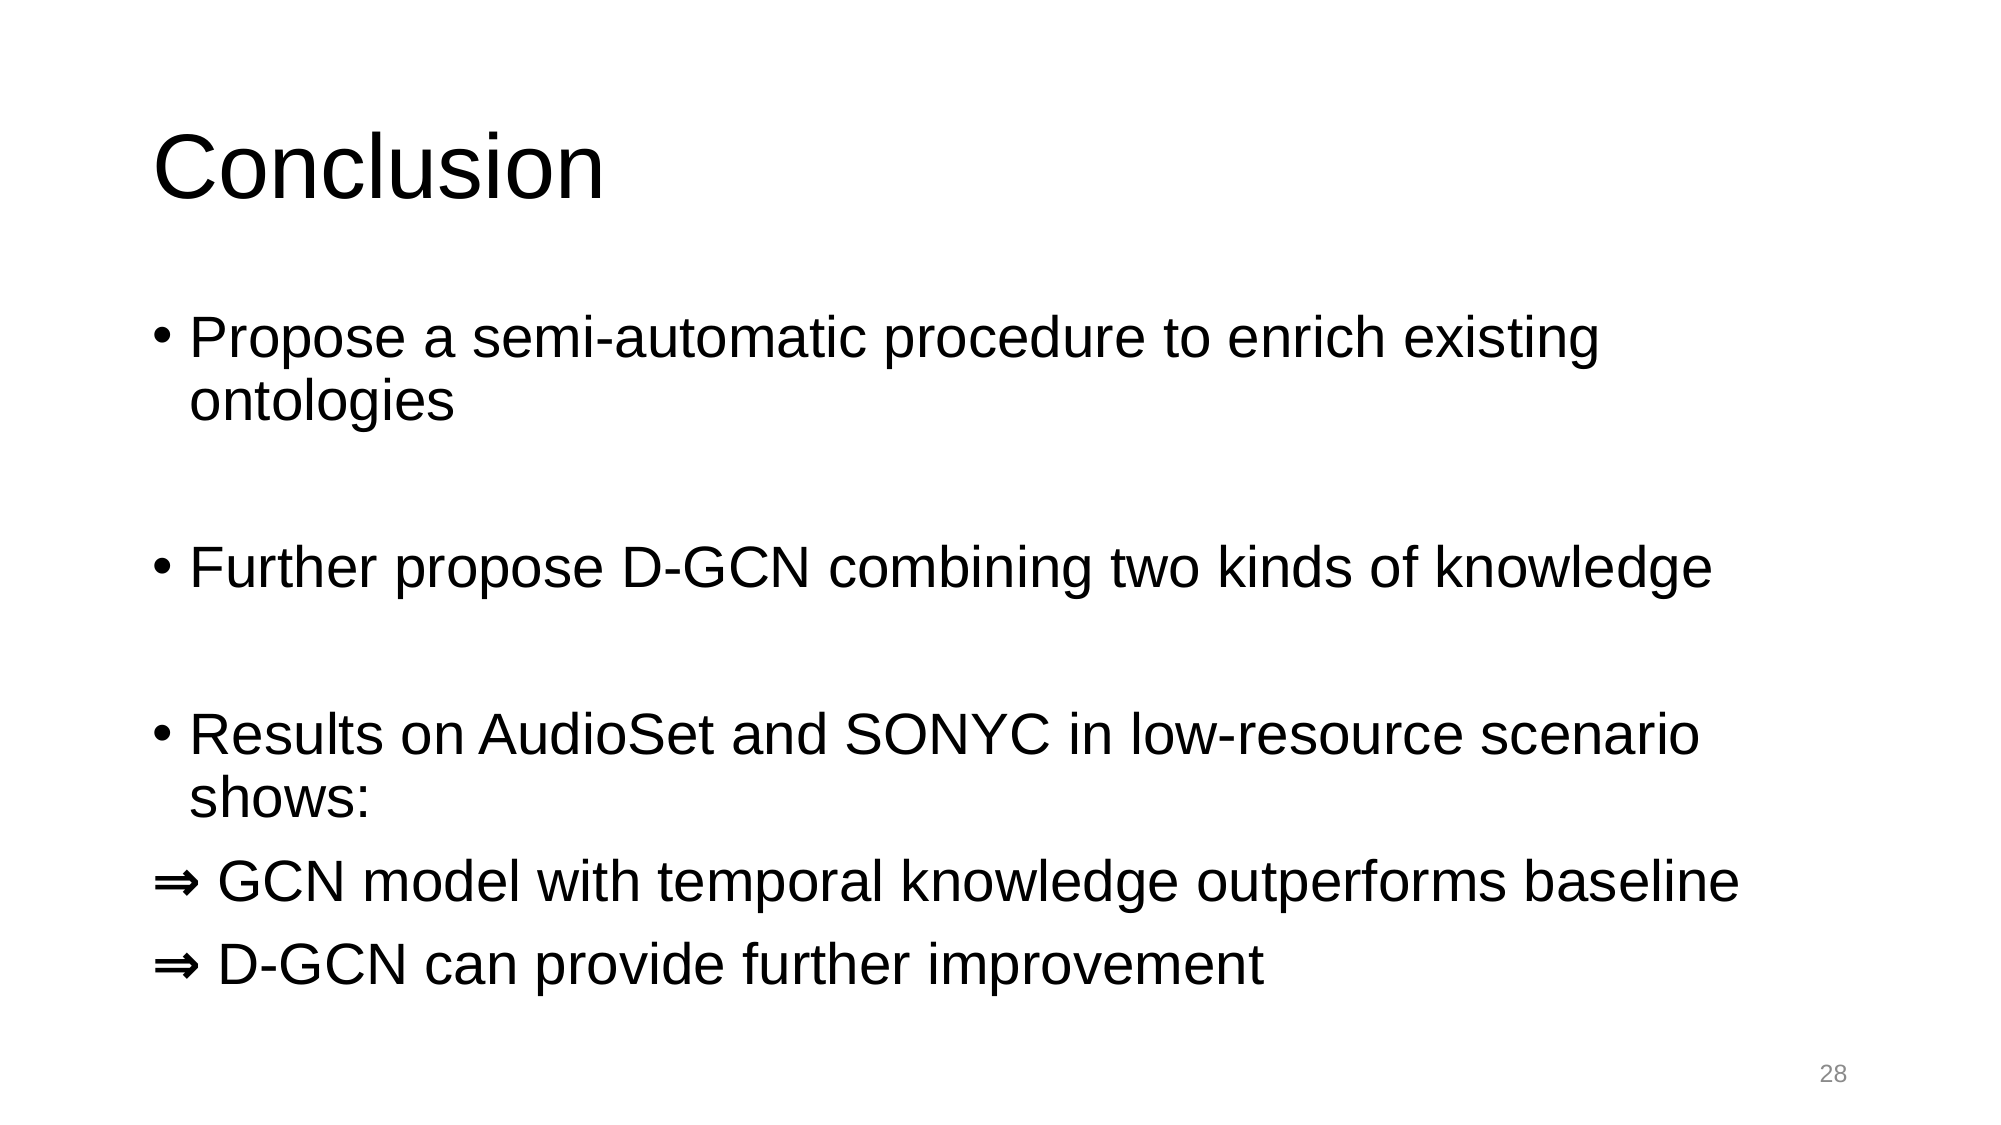

# Conclusion
Propose a semi-automatic procedure to enrich existing ontologies

Further propose D-GCN combining two kinds of knowledge

Results on AudioSet and SONYC in low-resource scenario shows:
⇒ GCN model with temporal knowledge outperforms baseline
⇒ D-GCN can provide further improvement
28